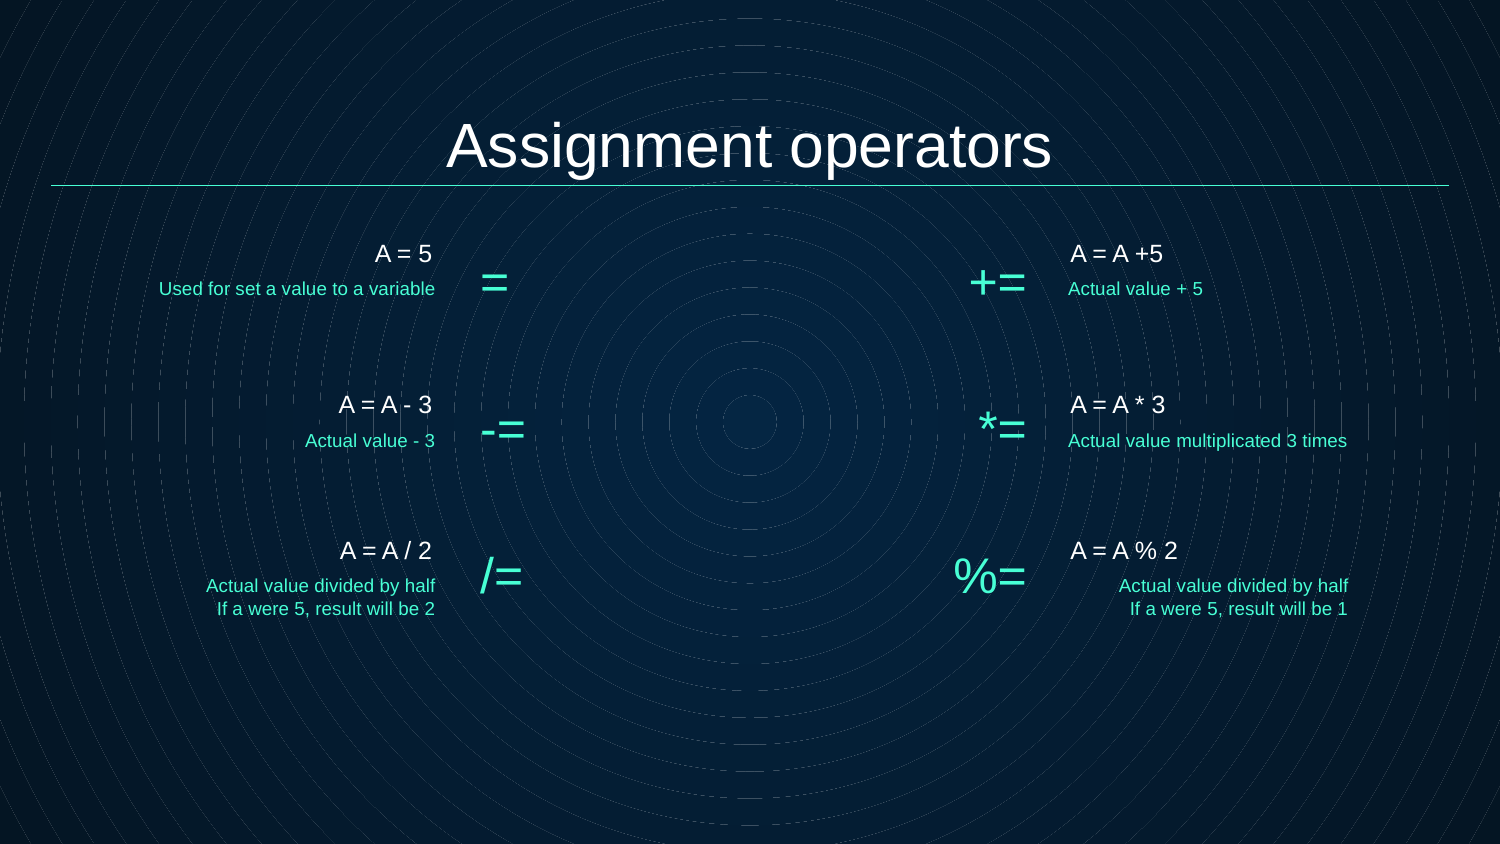

# Assignment operators
=
+=
A = 5
A = A +5
Used for set a value to a variable
Actual value + 5
-=
*=
A = A - 3
A = A * 3
Actual value - 3
Actual value multiplicated 3 times
/=
%=
A = A / 2
A = A % 2
Actual value divided by half
If a were 5, result will be 2
Actual value divided by half
If a were 5, result will be 1